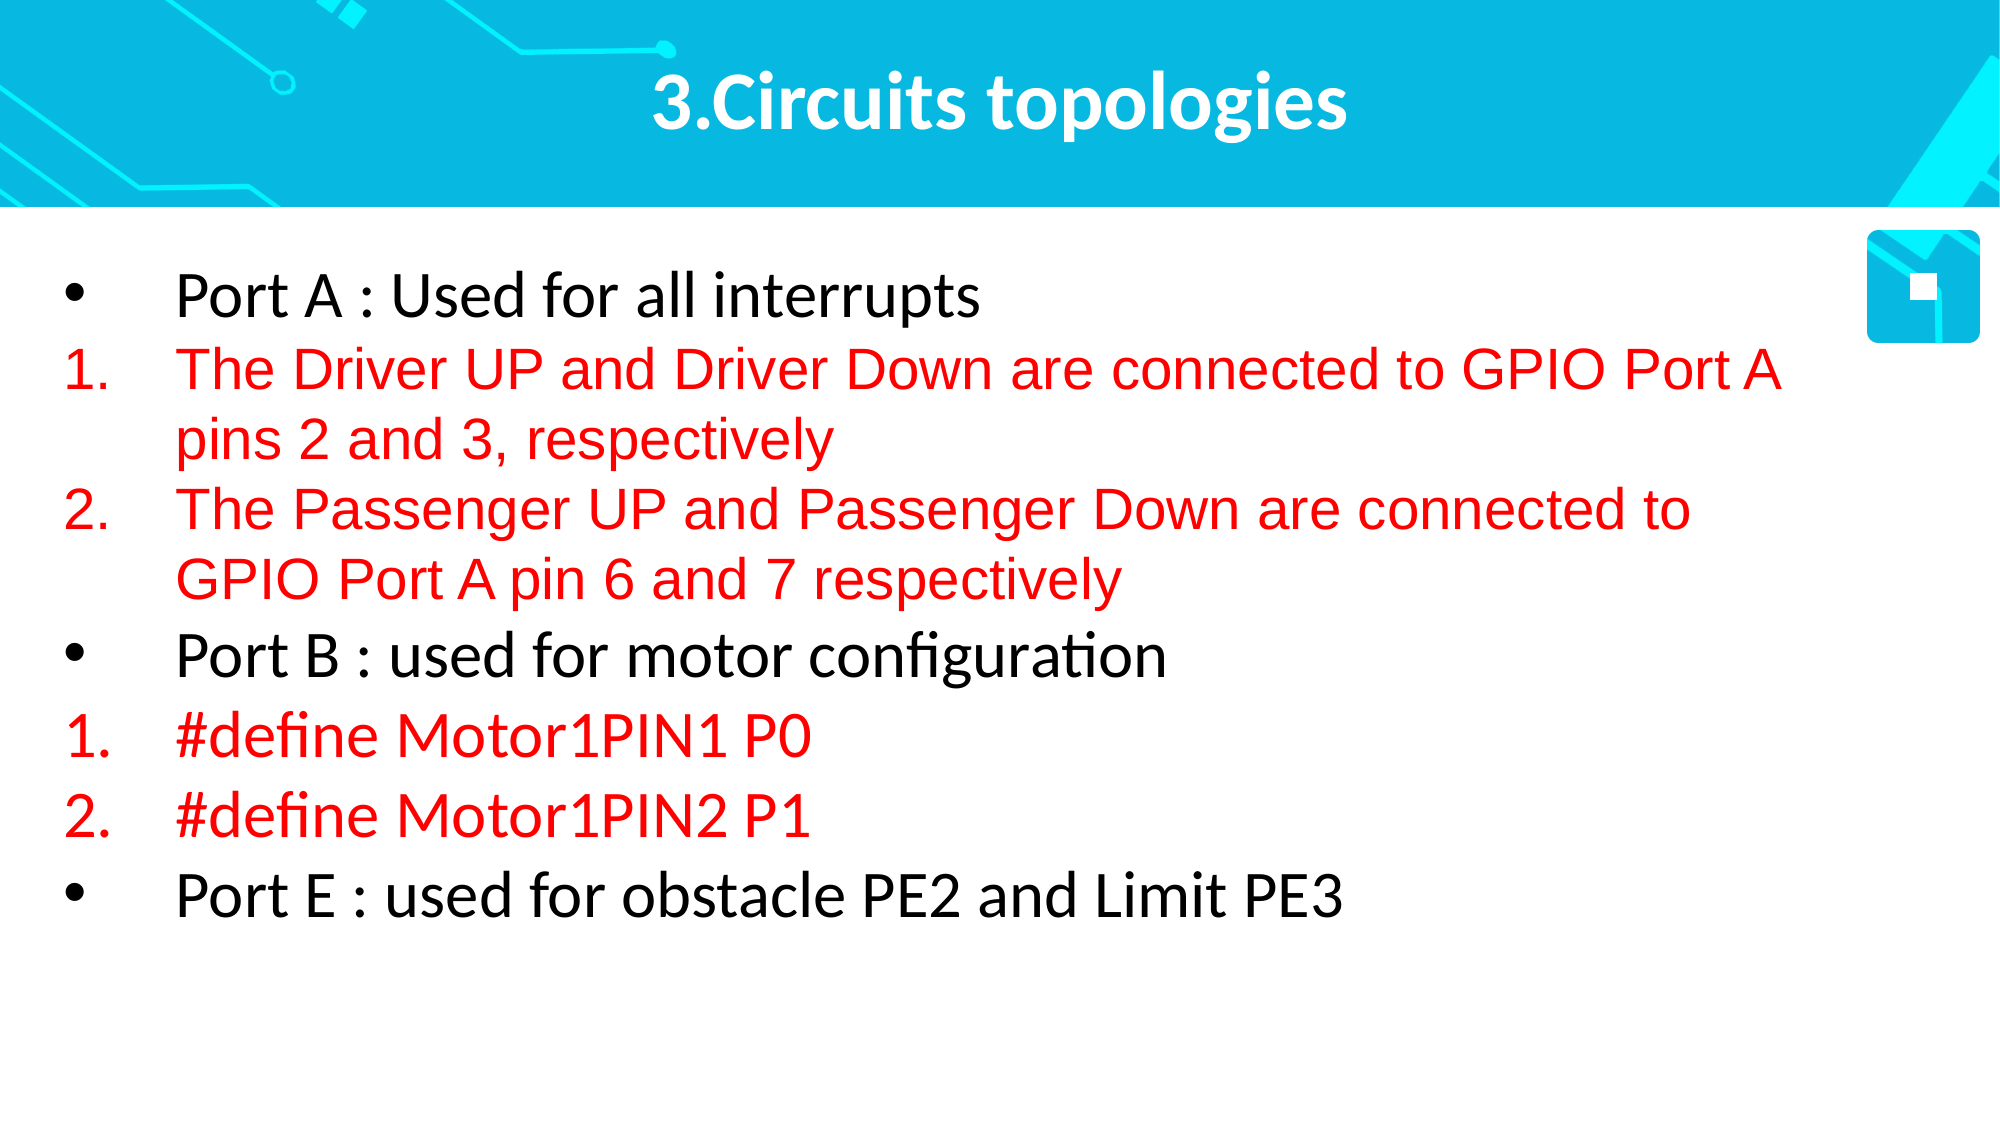

# 3.Circuits topologies
Port A : Used for all interrupts
The Driver UP and Driver Down are connected to GPIO Port A pins 2 and 3, respectively
The Passenger UP and Passenger Down are connected to GPIO Port A pin 6 and 7 respectively
Port B : used for motor configuration
#define Motor1PIN1 P0
#define Motor1PIN2 P1
Port E : used for obstacle PE2 and Limit PE3